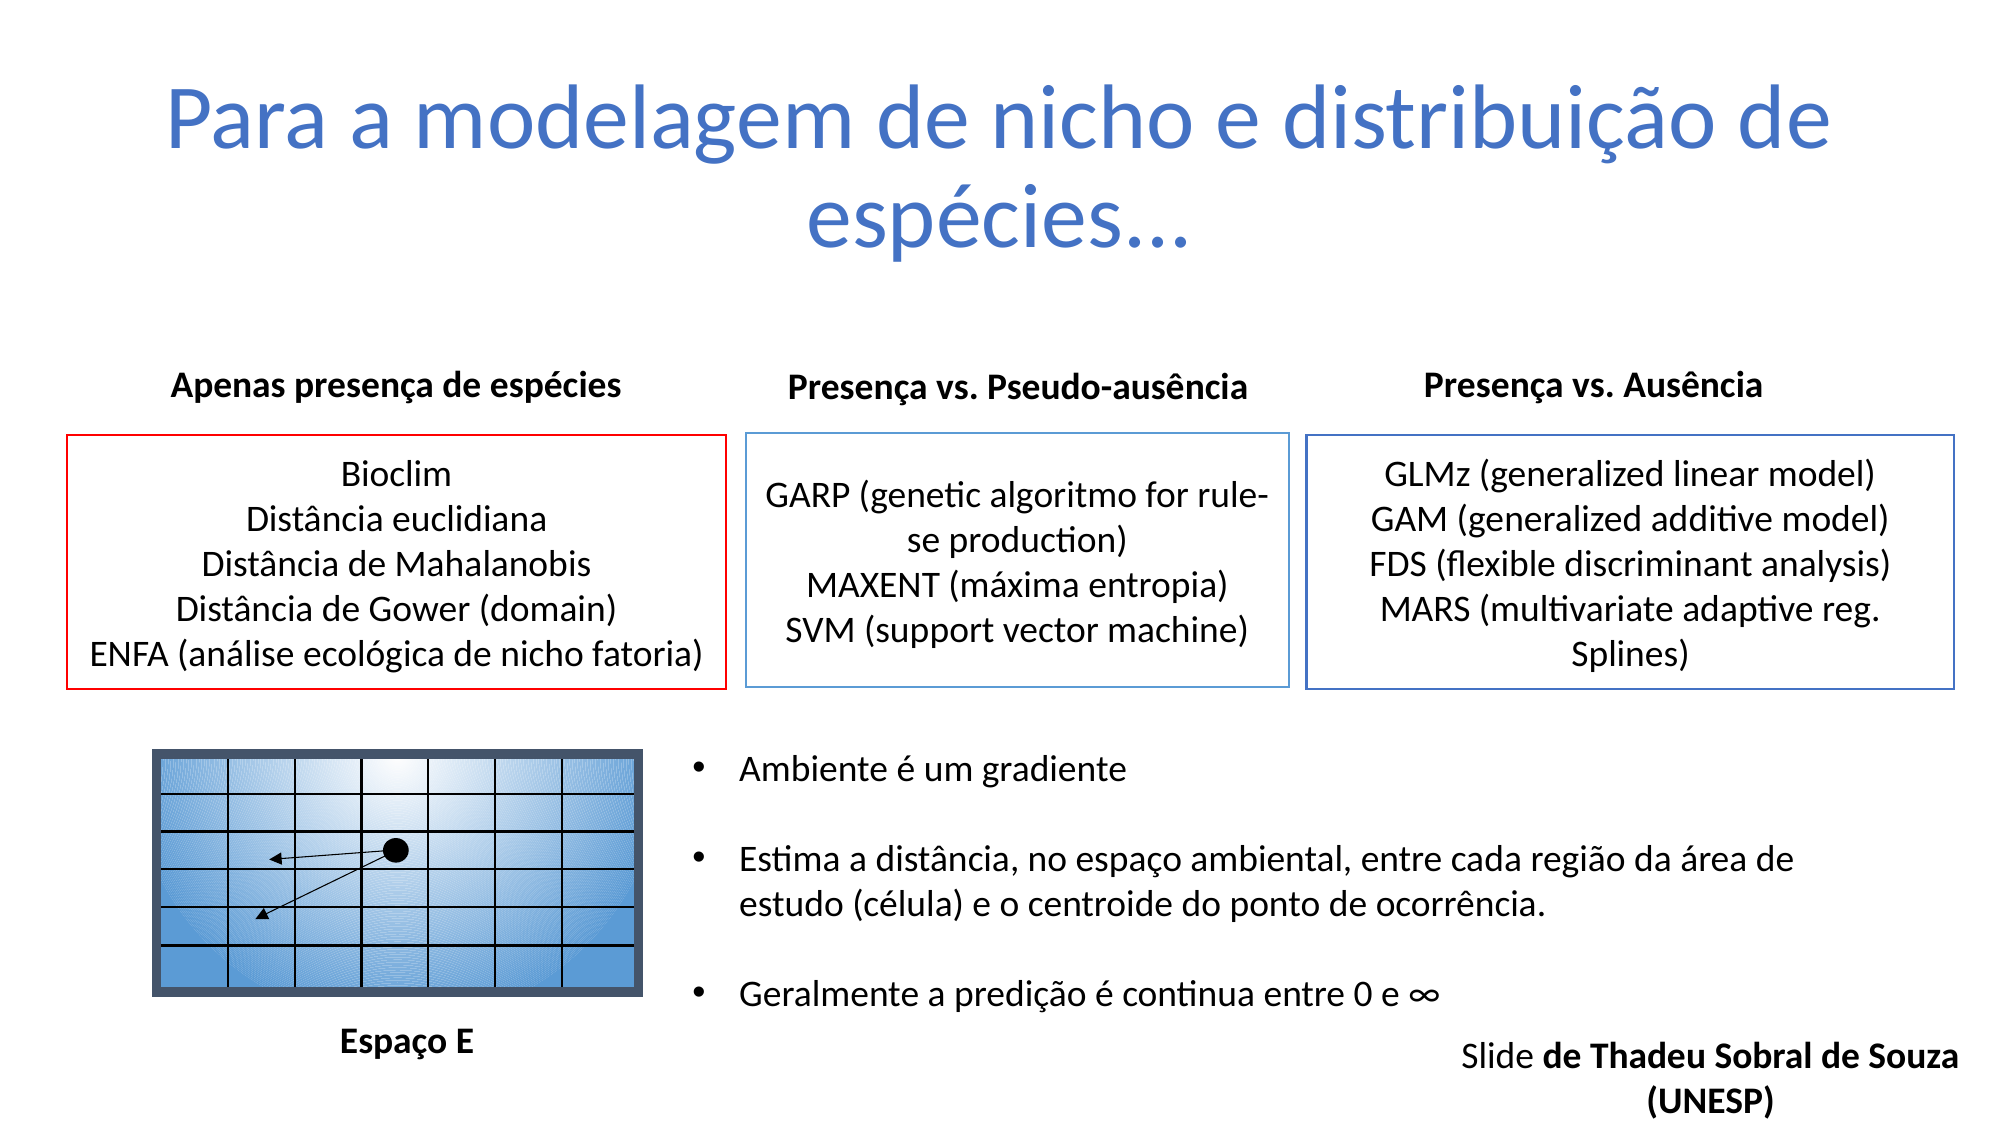

Para a modelagem de nicho e distribuição de espécies...
Apenas presença de espécies
Presença vs. Ausência
Presença vs. Pseudo-ausência
GARP (genetic algoritmo for rule-se production)
MAXENT (máxima entropia)
SVM (support vector machine)
Bioclim
Distância euclidiana
Distância de Mahalanobis
Distância de Gower (domain)
ENFA (análise ecológica de nicho fatoria)
GLMz (generalized linear model)
GAM (generalized additive model)
FDS (flexible discriminant analysis)
MARS (multivariate adaptive reg. Splines)
Ambiente é um gradiente

Estima a distância, no espaço ambiental, entre cada região da área de estudo (célula) e o centroide do ponto de ocorrência.

Geralmente a predição é continua entre 0 e ∞

Espaço E
Slide de Thadeu Sobral de Souza
(UNESP)